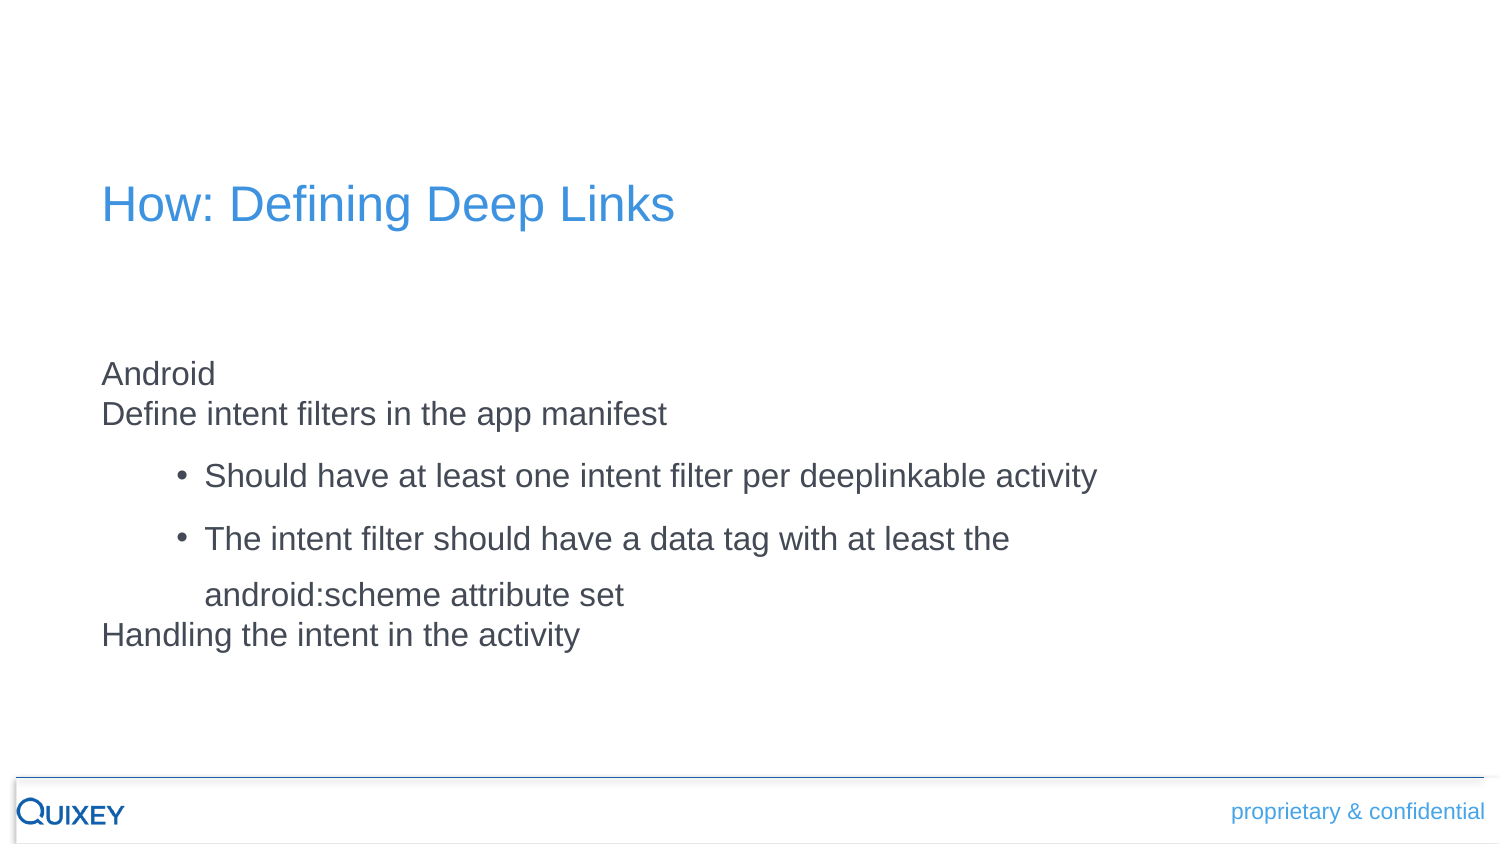

How: Defining Deep Links
Android
Define intent filters in the app manifest
Should have at least one intent filter per deeplinkable activity
The intent filter should have a data tag with at least the android:scheme attribute set
Handling the intent in the activity